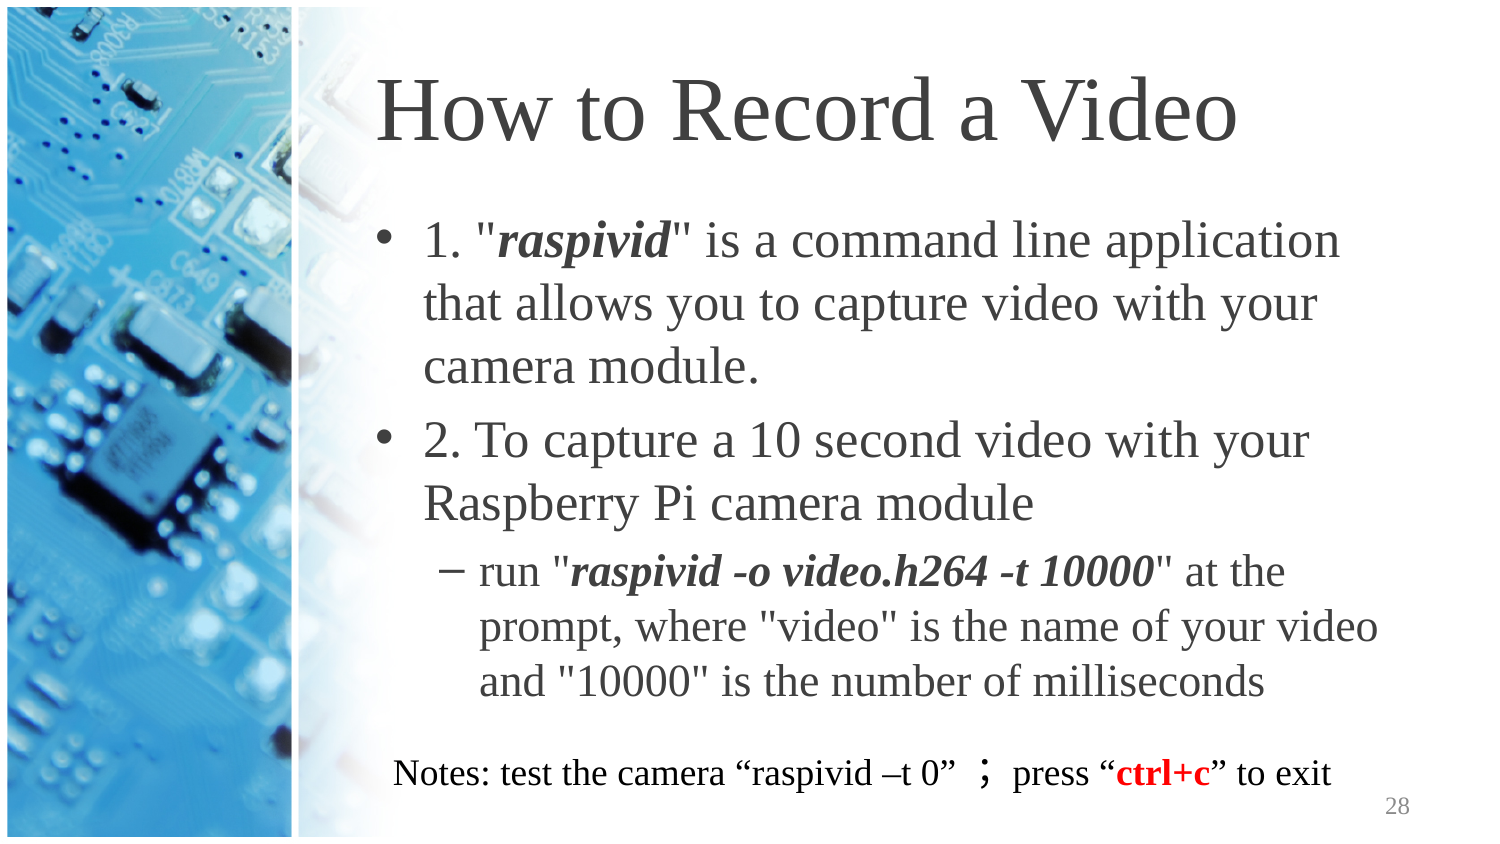

# How to Record a Video
1. "raspivid" is a command line application that allows you to capture video with your camera module.
2. To capture a 10 second video with your Raspberry Pi camera module
run "raspivid -o video.h264 -t 10000" at the prompt, where "video" is the name of your video and "10000" is the number of milliseconds
Notes: test the camera “raspivid –t 0”；press “ctrl+c” to exit
28